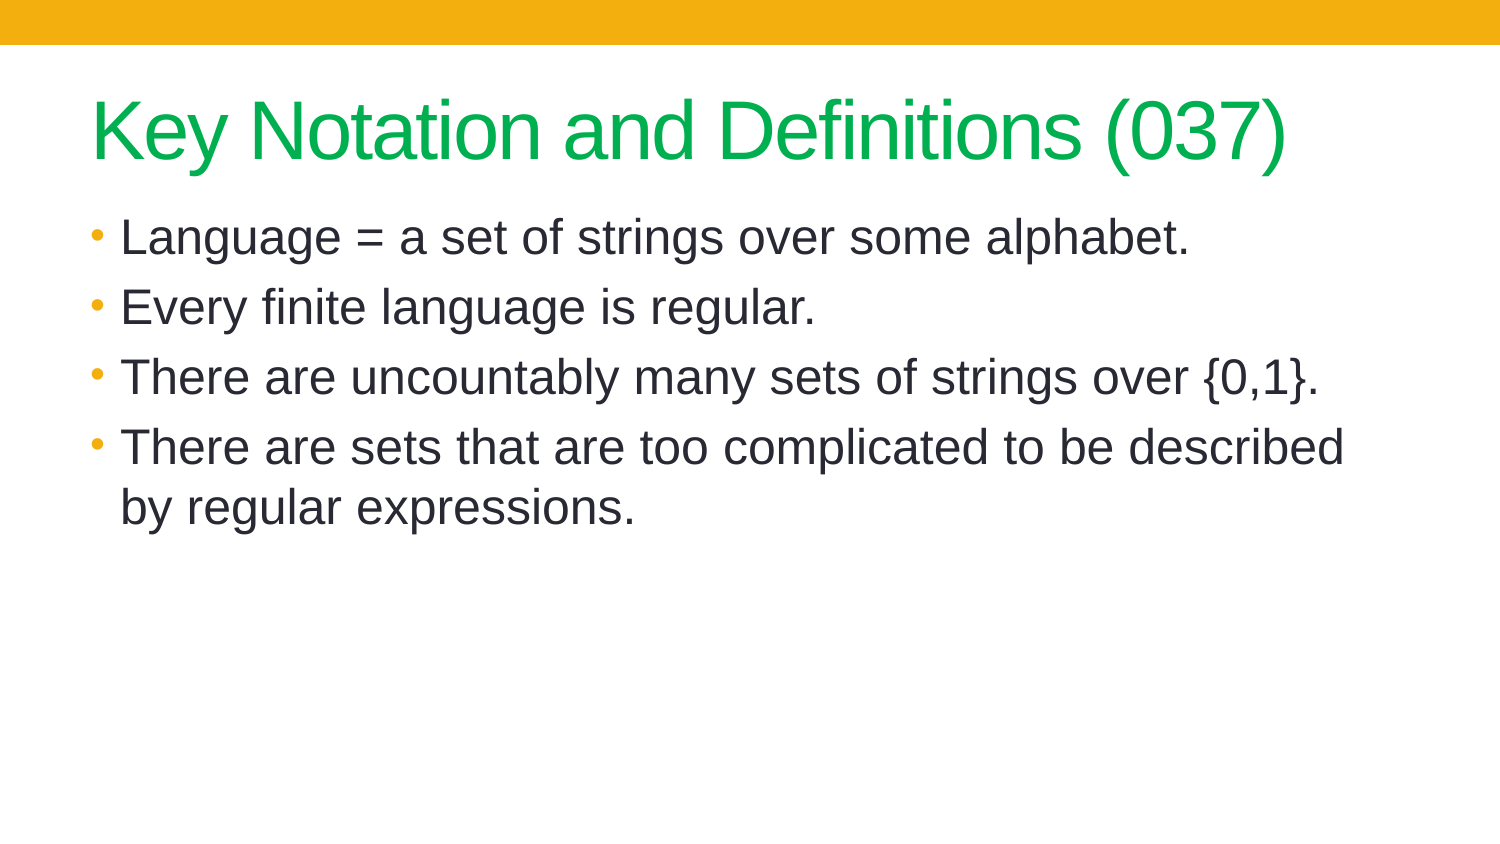

# Key Notation and Definitions (037)
Language = a set of strings over some alphabet.
Every finite language is regular.
There are uncountably many sets of strings over {0,1}.
There are sets that are too complicated to be described by regular expressions.